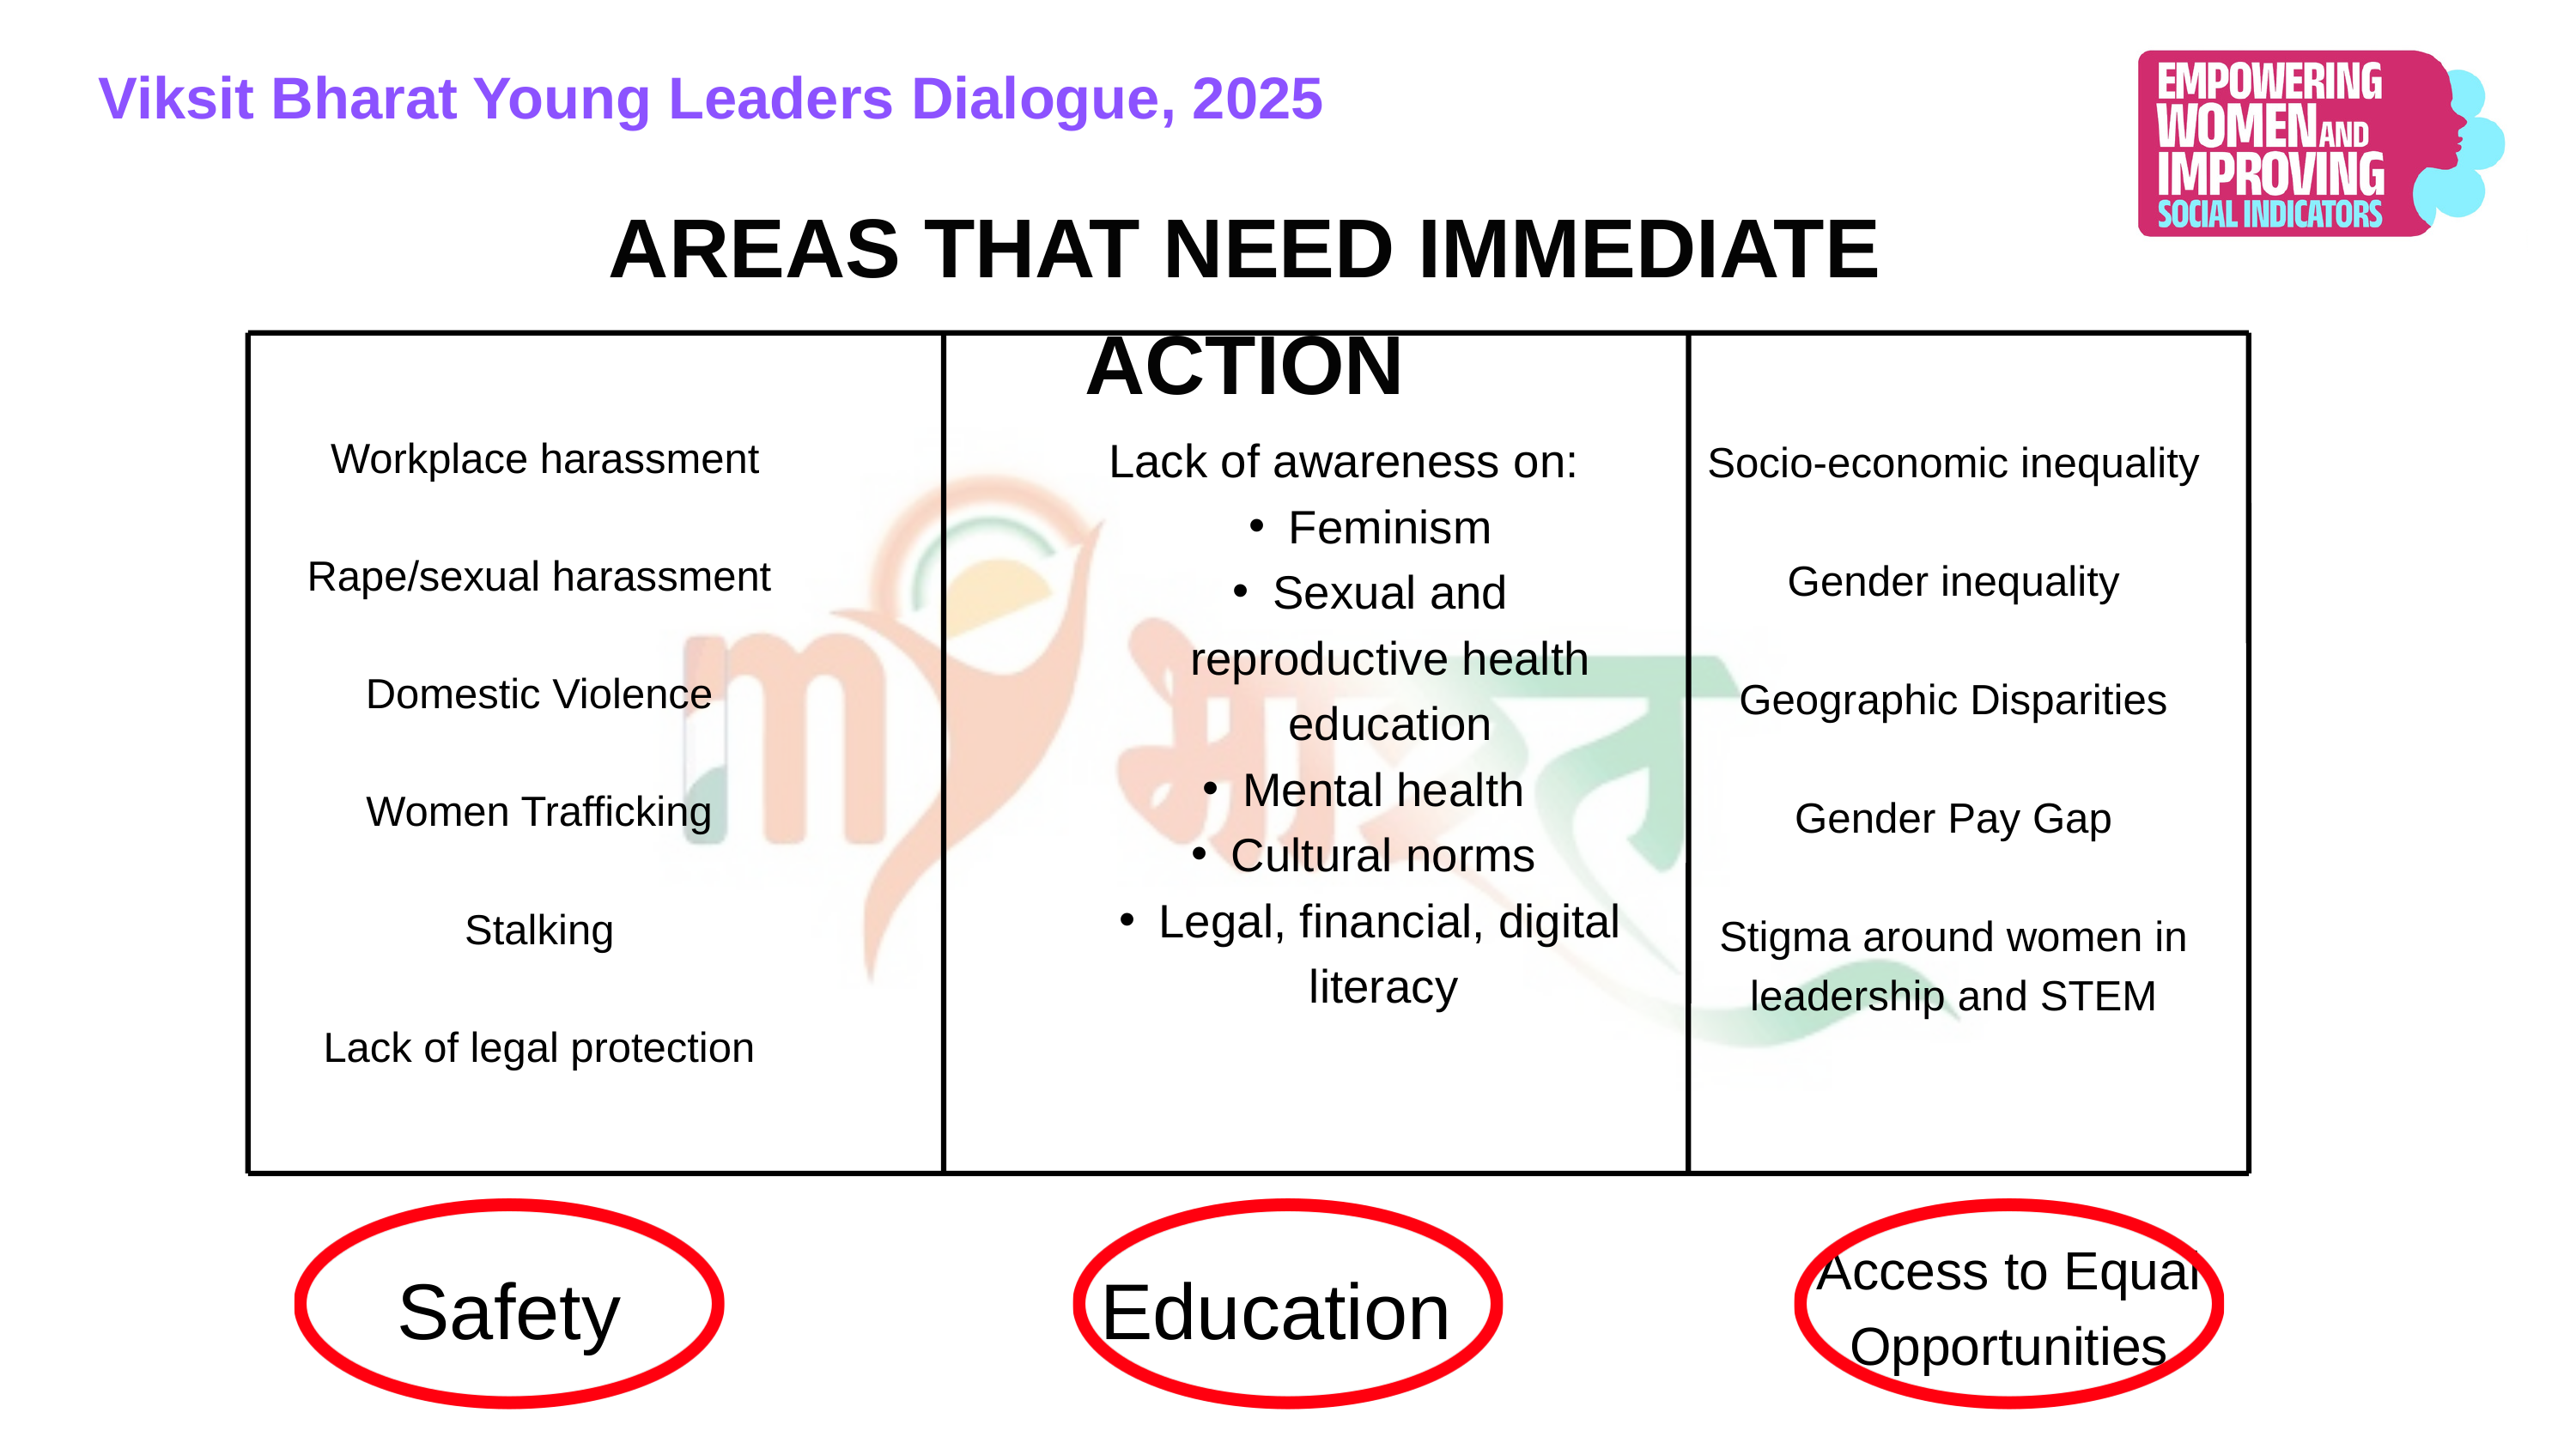

Viksit Bharat Young Leaders Dialogue, 2025
AREAS THAT NEED IMMEDIATE ACTION

Socio-economic inequality

Gender inequality

Geographic Disparities

Gender Pay Gap

Stigma around women in leadership and STEM
Lack of awareness on:
Feminism
Sexual and reproductive health education
Mental health
Cultural norms
Legal, financial, digital literacy
Workplace harassment

Rape/sexual harassment

Domestic Violence

Women Trafficking

Stalking

Lack of legal protection

Access to Equal Opportunities
Safety
Education